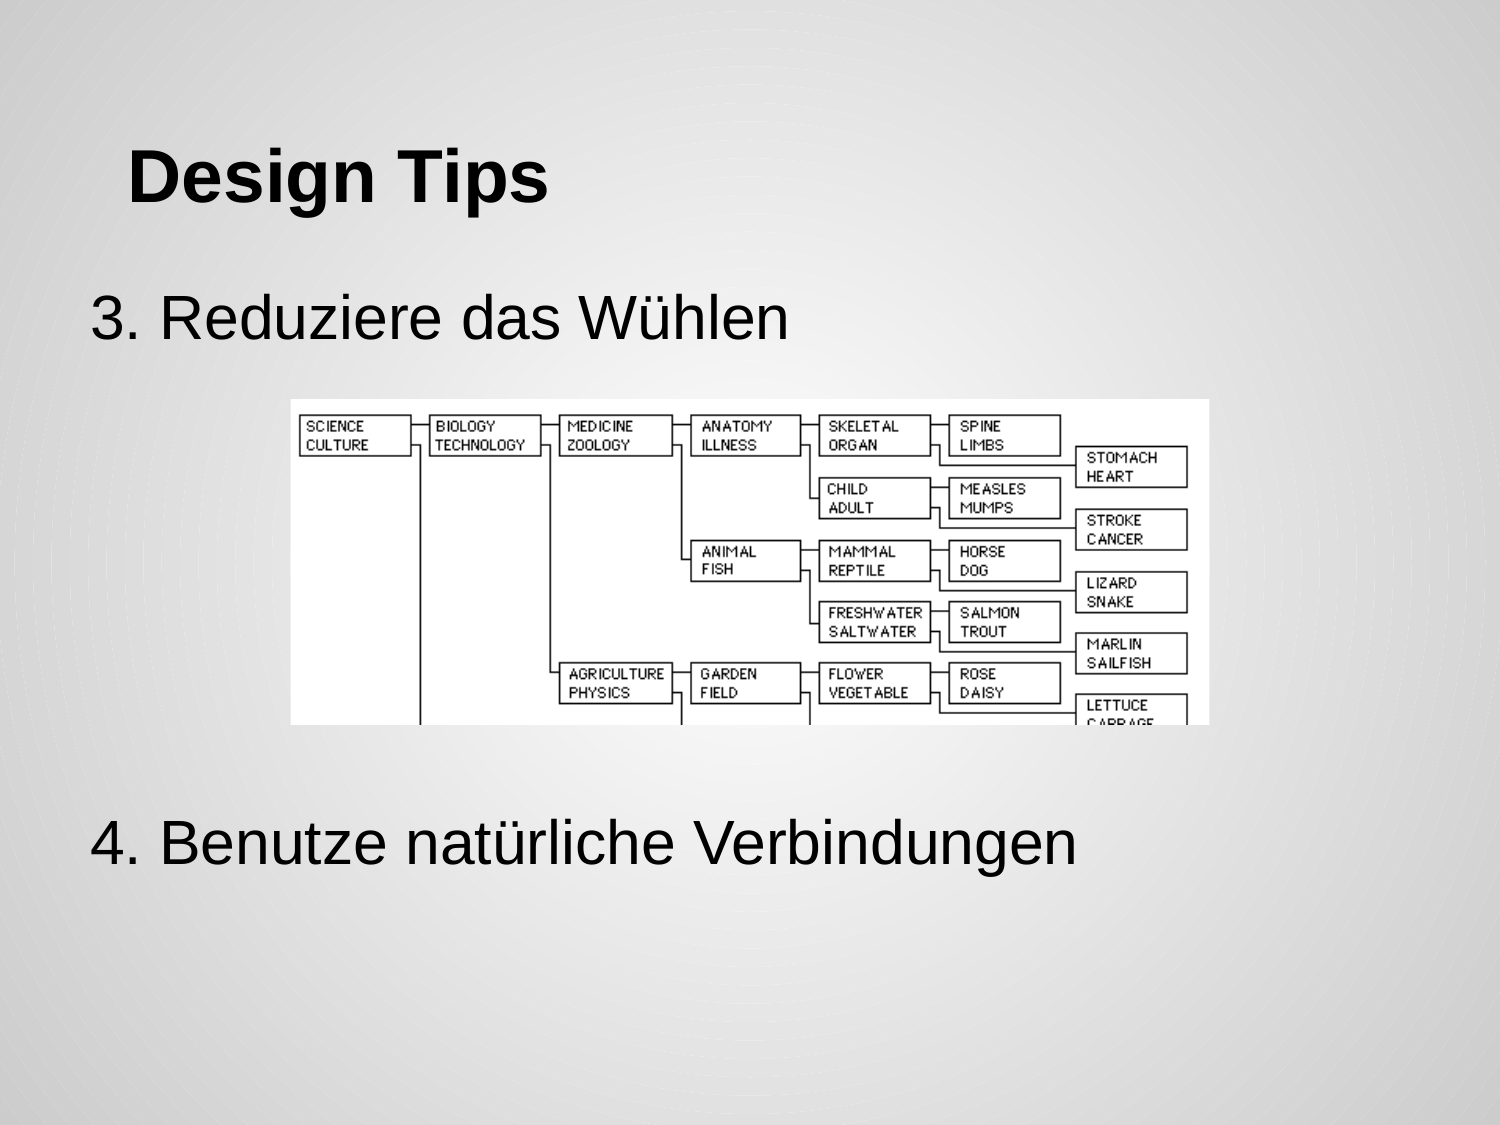

# Design Tips
3. Reduziere das Wühlen

4. Benutze natürliche Verbindungen